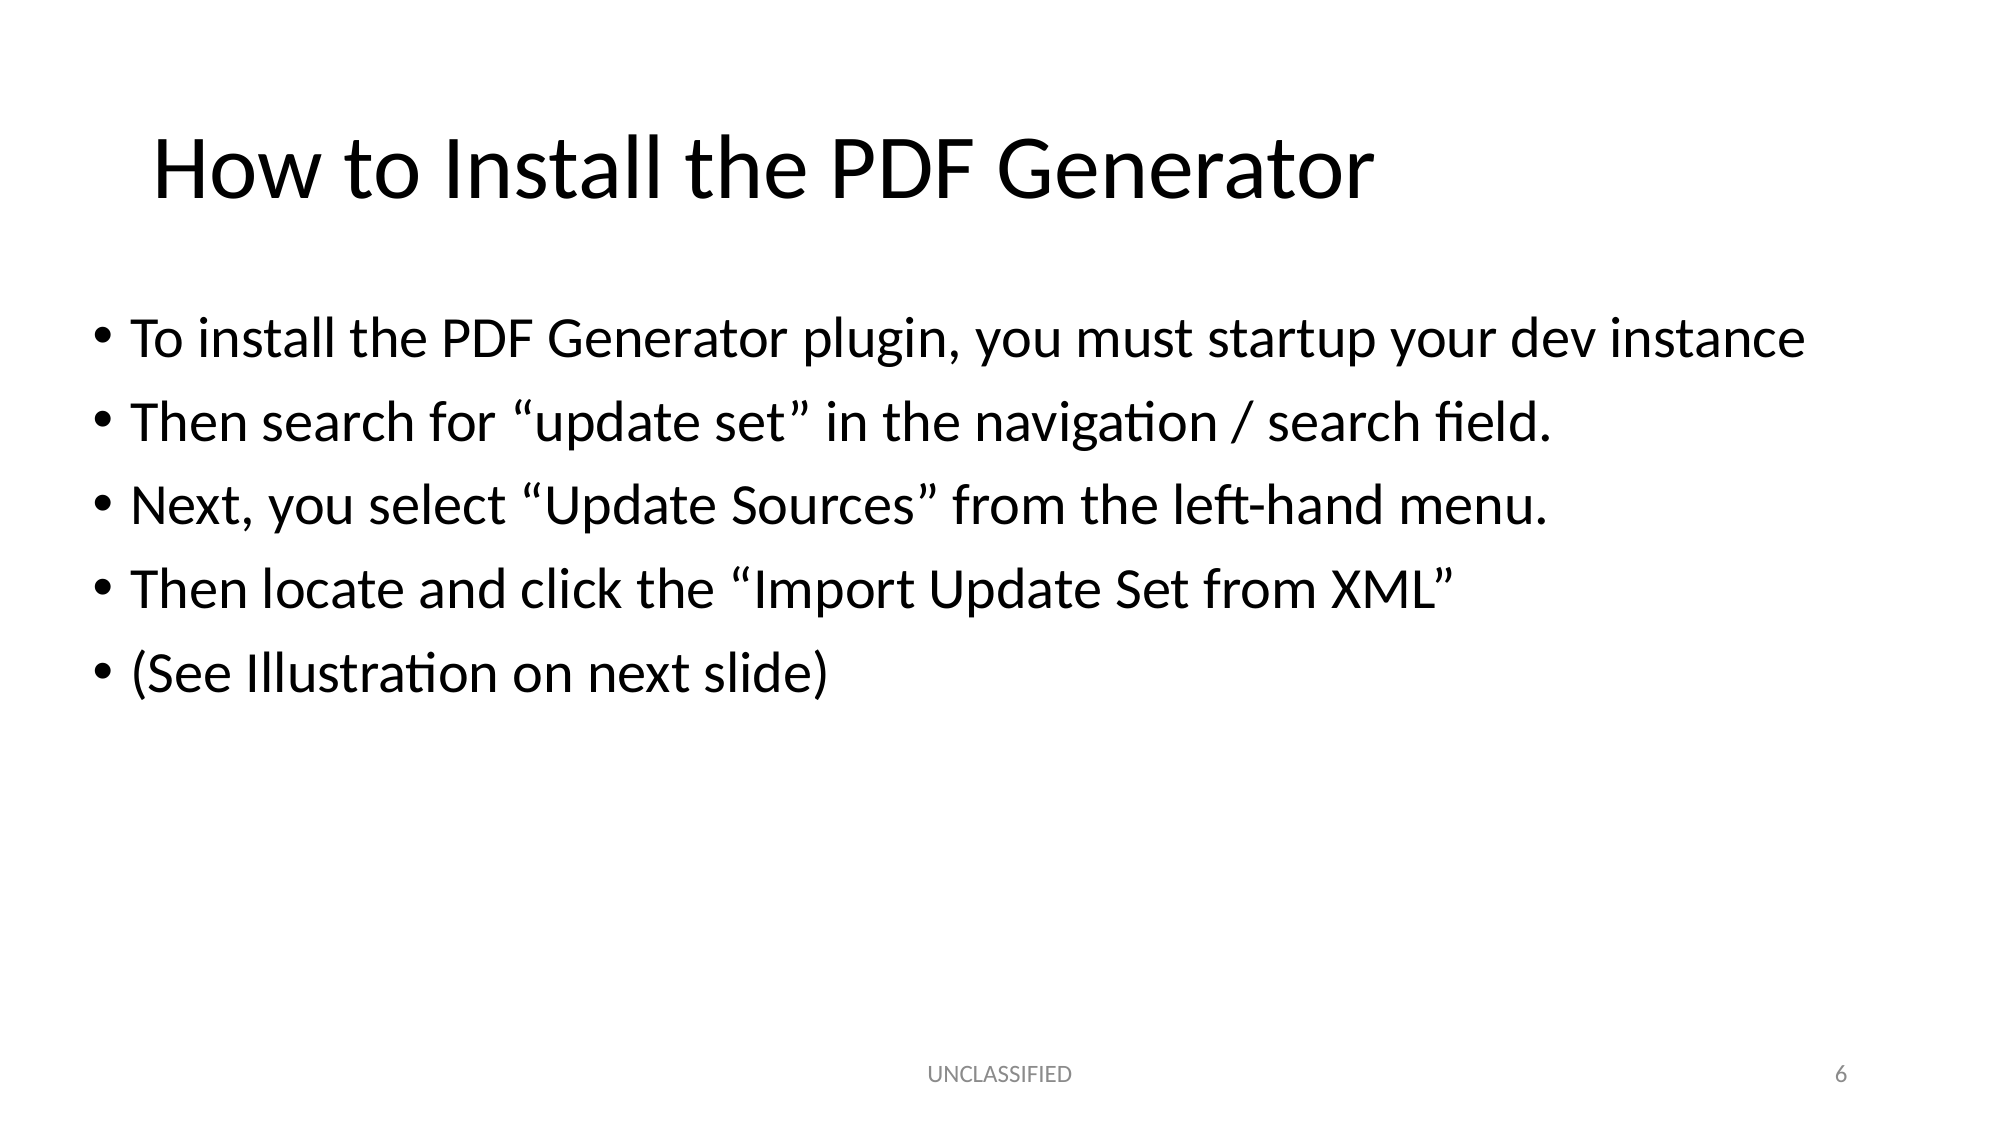

# How to Install the PDF Generator
To install the PDF Generator plugin, you must startup your dev instance
Then search for “update set” in the navigation / search field.
Next, you select “Update Sources” from the left-hand menu.
Then locate and click the “Import Update Set from XML”
(See Illustration on next slide)
UNCLASSIFIED
6